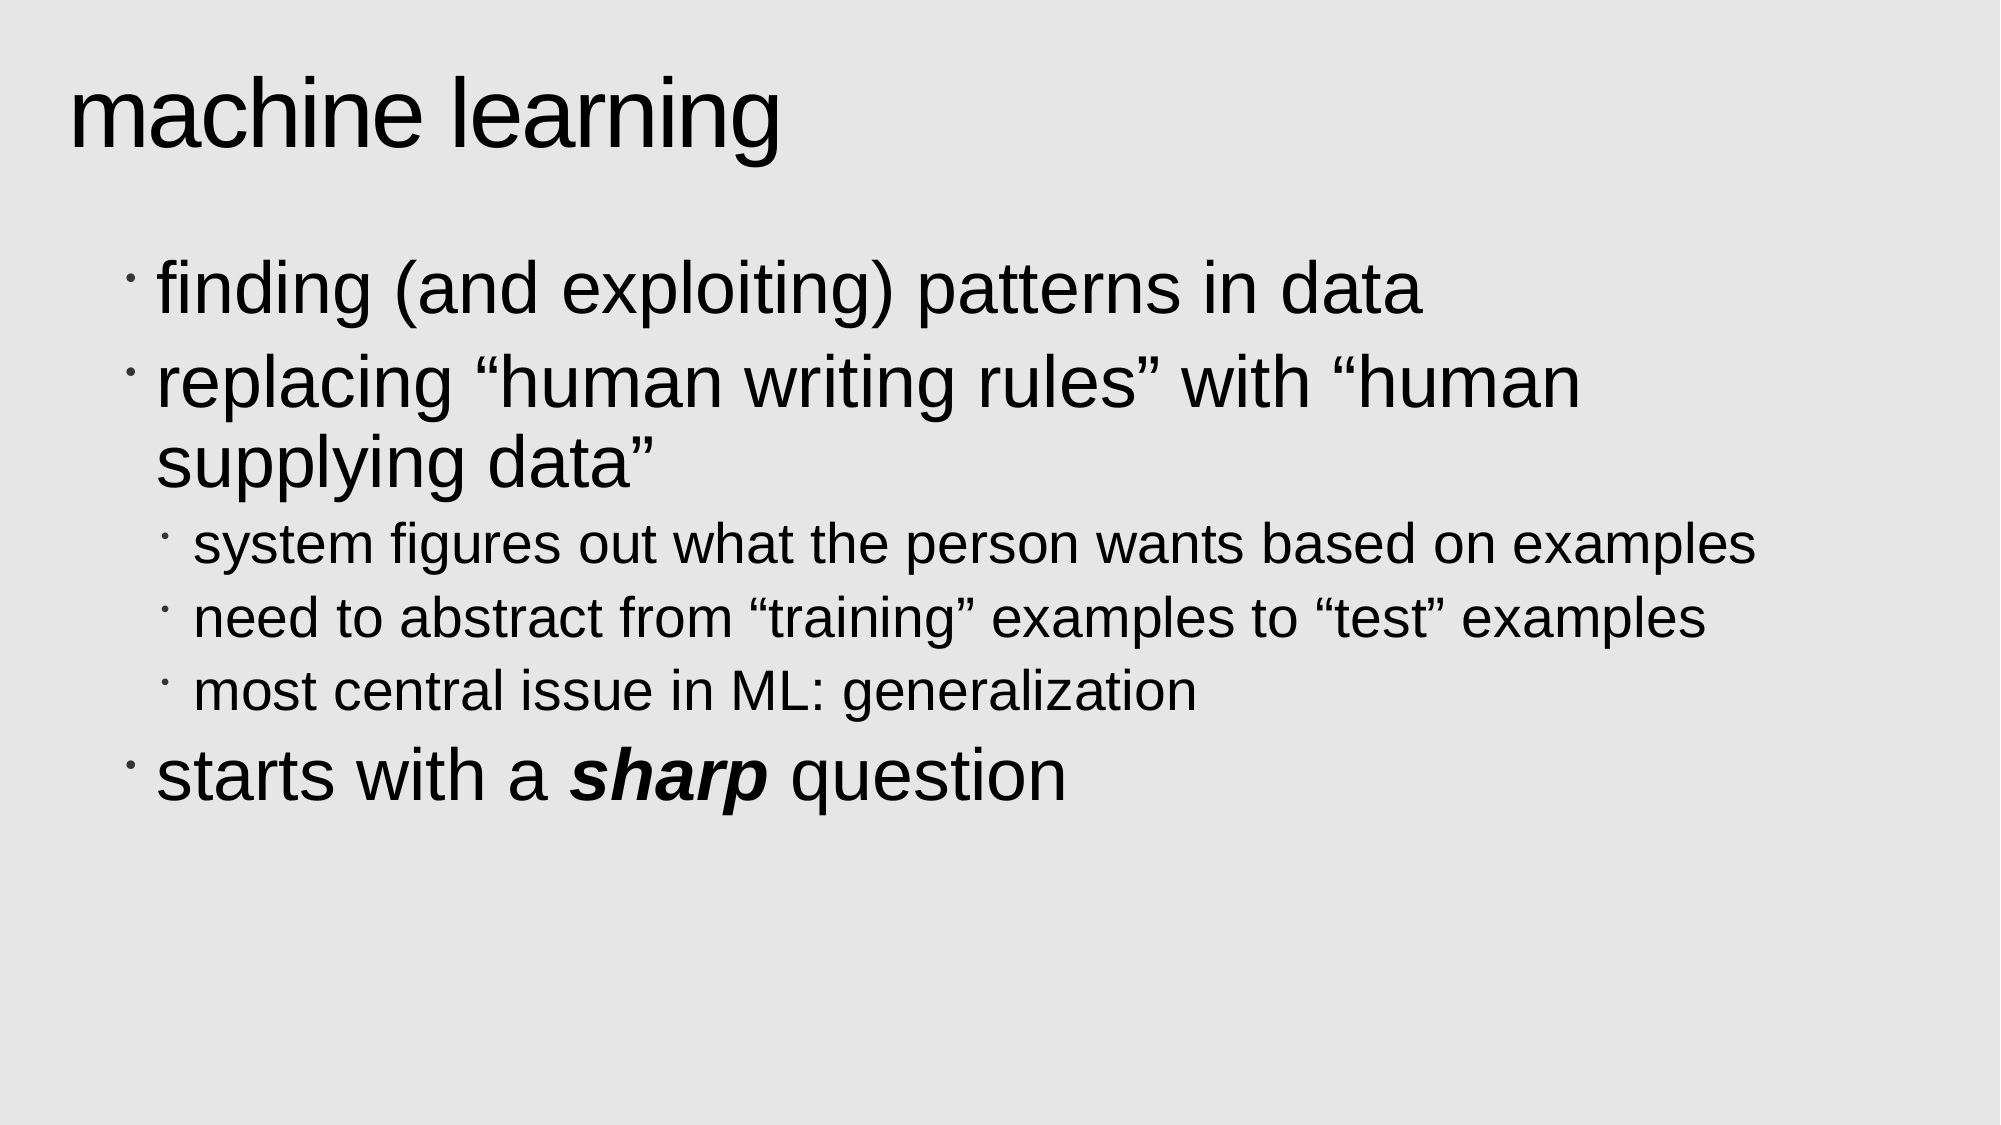

# machine learning
finding (and exploiting) patterns in data
replacing “human writing rules” with “human supplying data”
system figures out what the person wants based on examples
need to abstract from “training” examples to “test” examples
most central issue in ML: generalization
starts with a sharp question